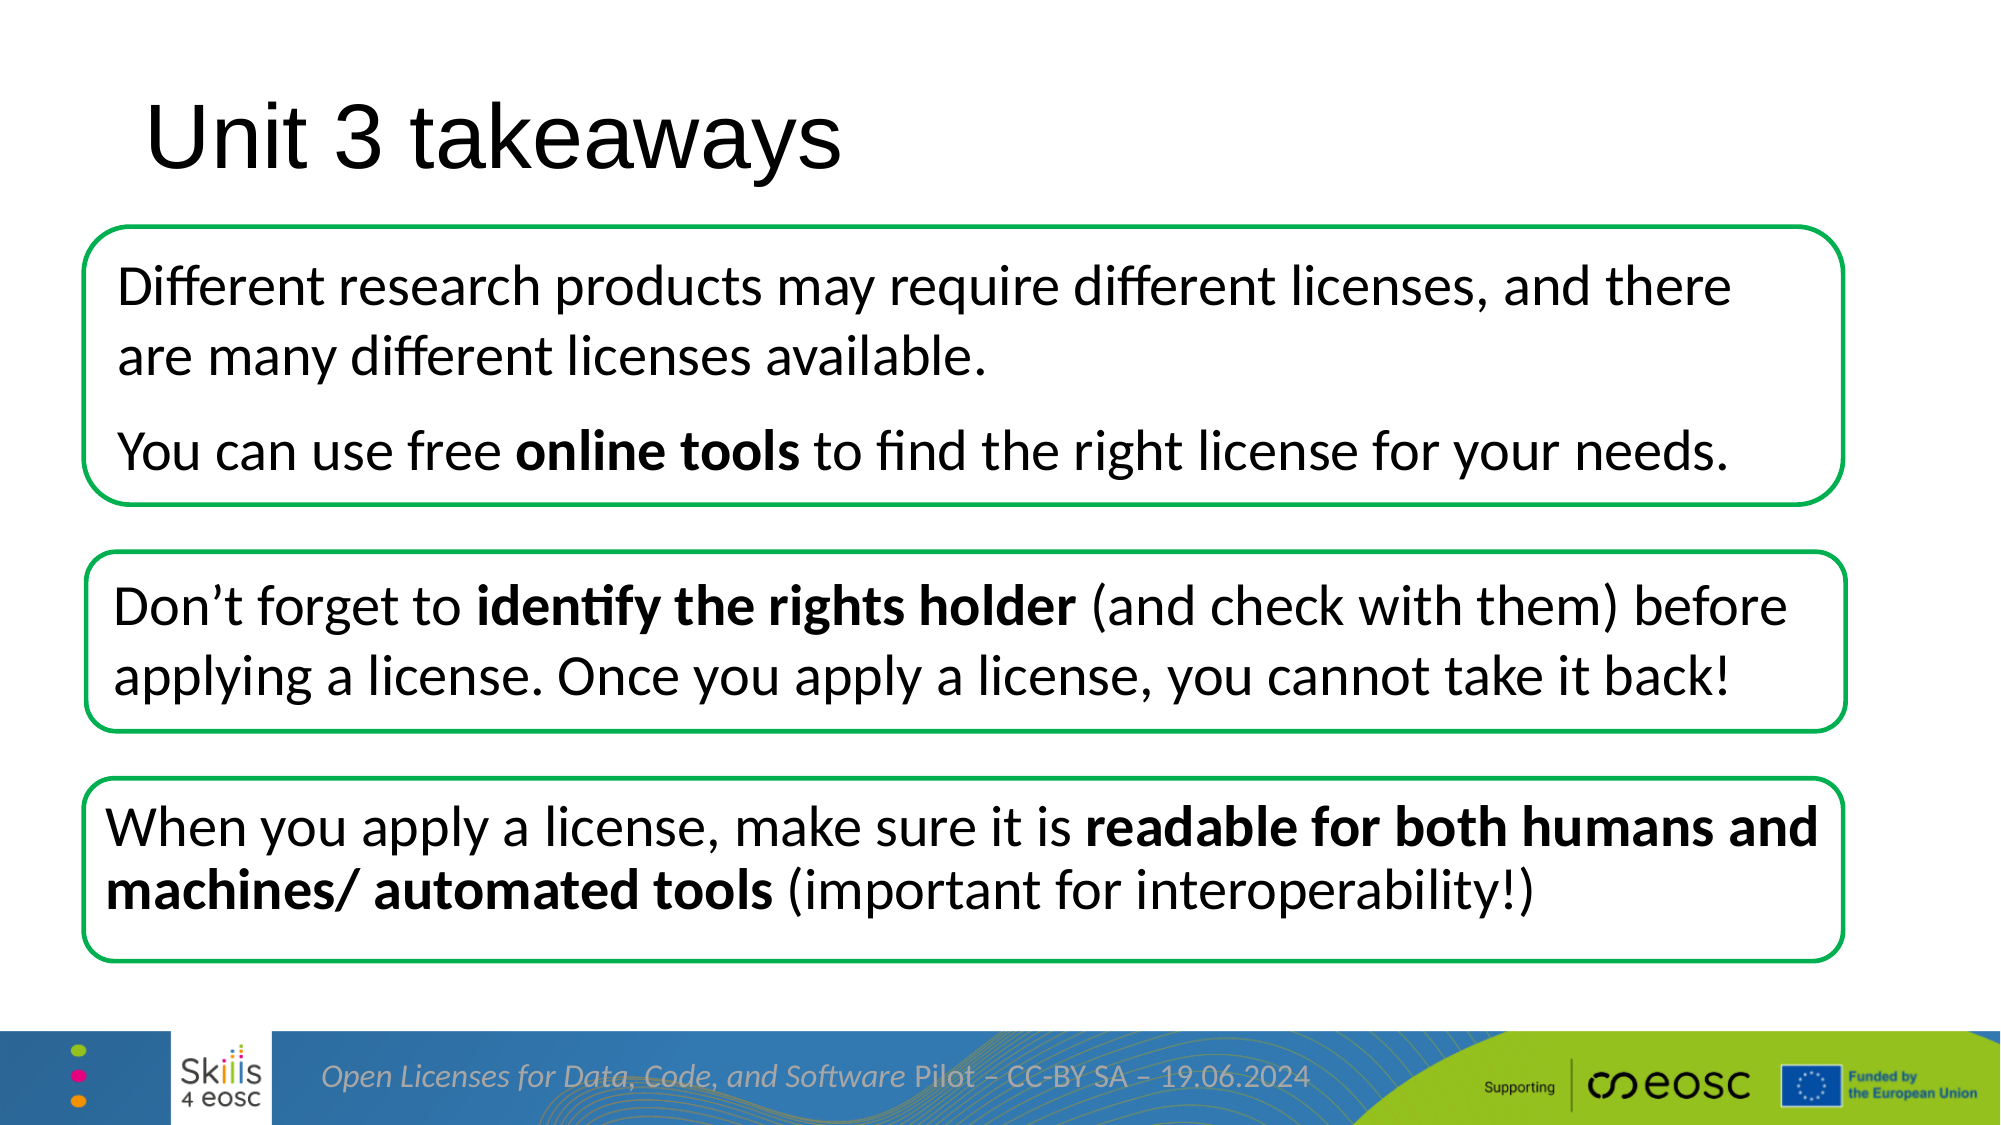

# Unit 3 takeaways

Different research products may require different licenses, and there are many different licenses available.
You can use free online tools to find the right license for your needs.

Don’t forget to identify the rights holder (and check with them) before applying a license. Once you apply a license, you cannot take it back!

When you apply a license, make sure it is readable for both humans and machines/ automated tools (important for interoperability!)
Open Licenses for Data, Code, and Software Pilot – CC-BY SA – 19.06.2024